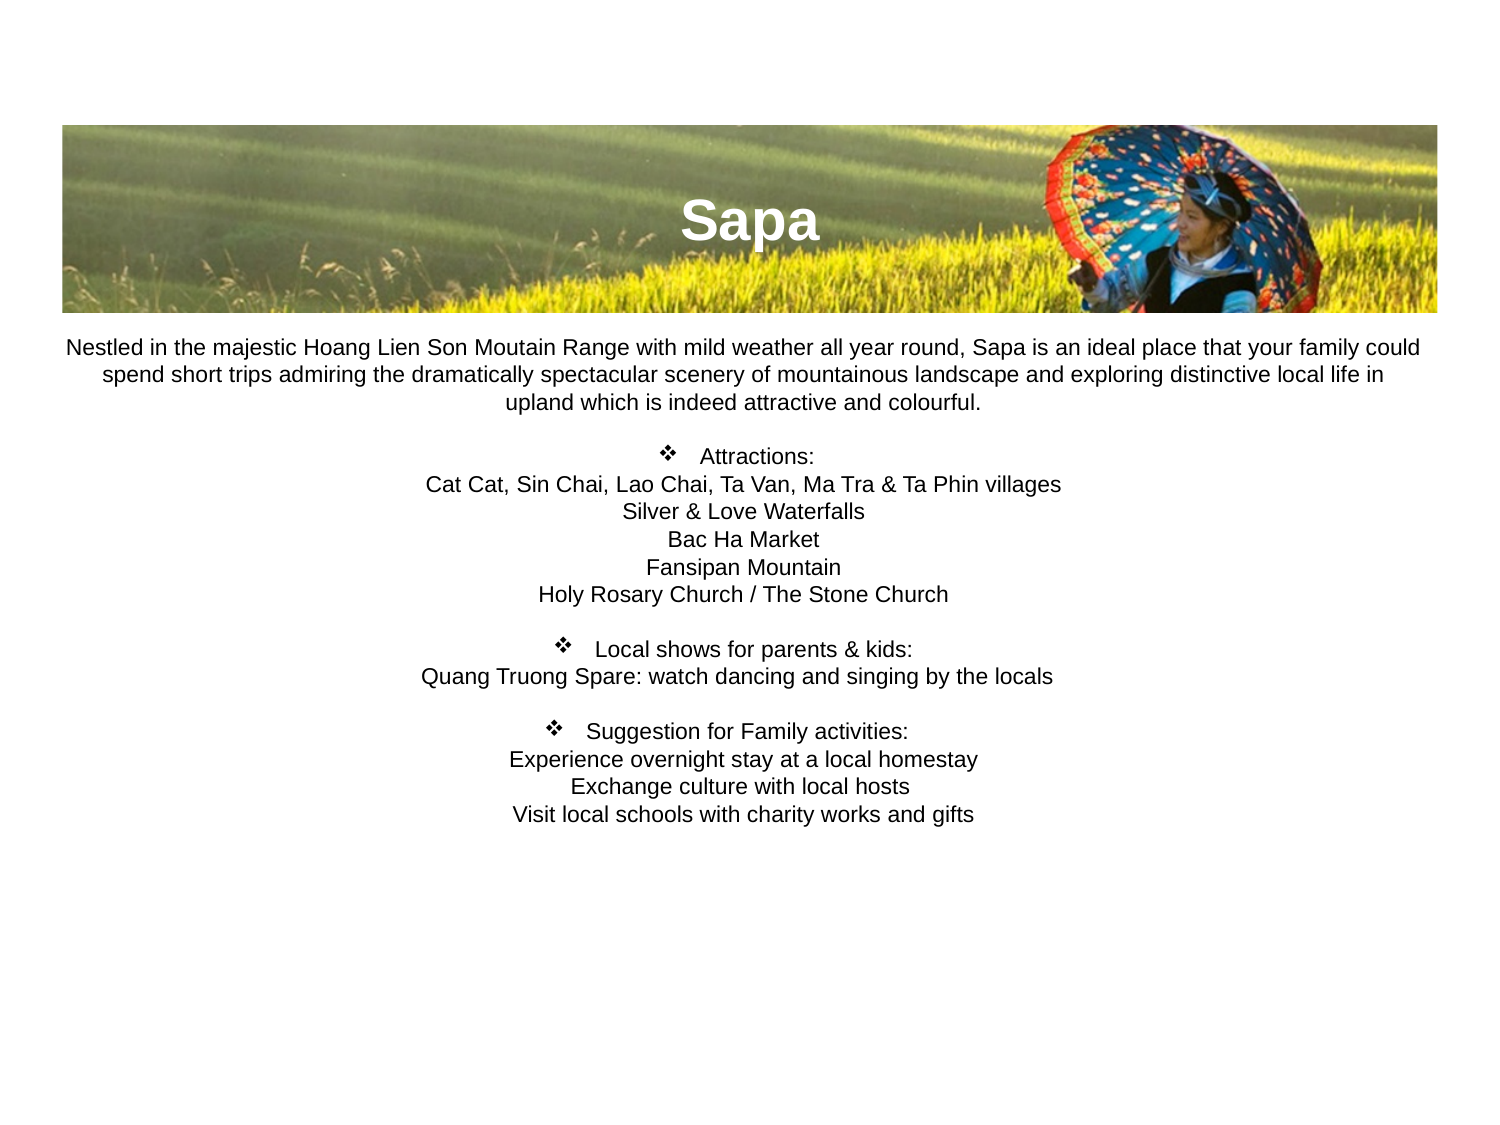

Sapa
Nestled in the majestic Hoang Lien Son Moutain Range with mild weather all year round, Sapa is an ideal place that your family could spend short trips admiring the dramatically spectacular scenery of mountainous landscape and exploring distinctive local life in upland which is indeed attractive and colourful.

 Attractions:
Cat Cat, Sin Chai, Lao Chai, Ta Van, Ma Tra & Ta Phin villages
Silver & Love Waterfalls
Bac Ha Market
Fansipan Mountain
Holy Rosary Church / The Stone Church

 Local shows for parents & kids:
Quang Truong Spare: watch dancing and singing by the locals

 Suggestion for Family activities:
Experience overnight stay at a local homestay
Exchange culture with local hosts
Visit local schools with charity works and gifts